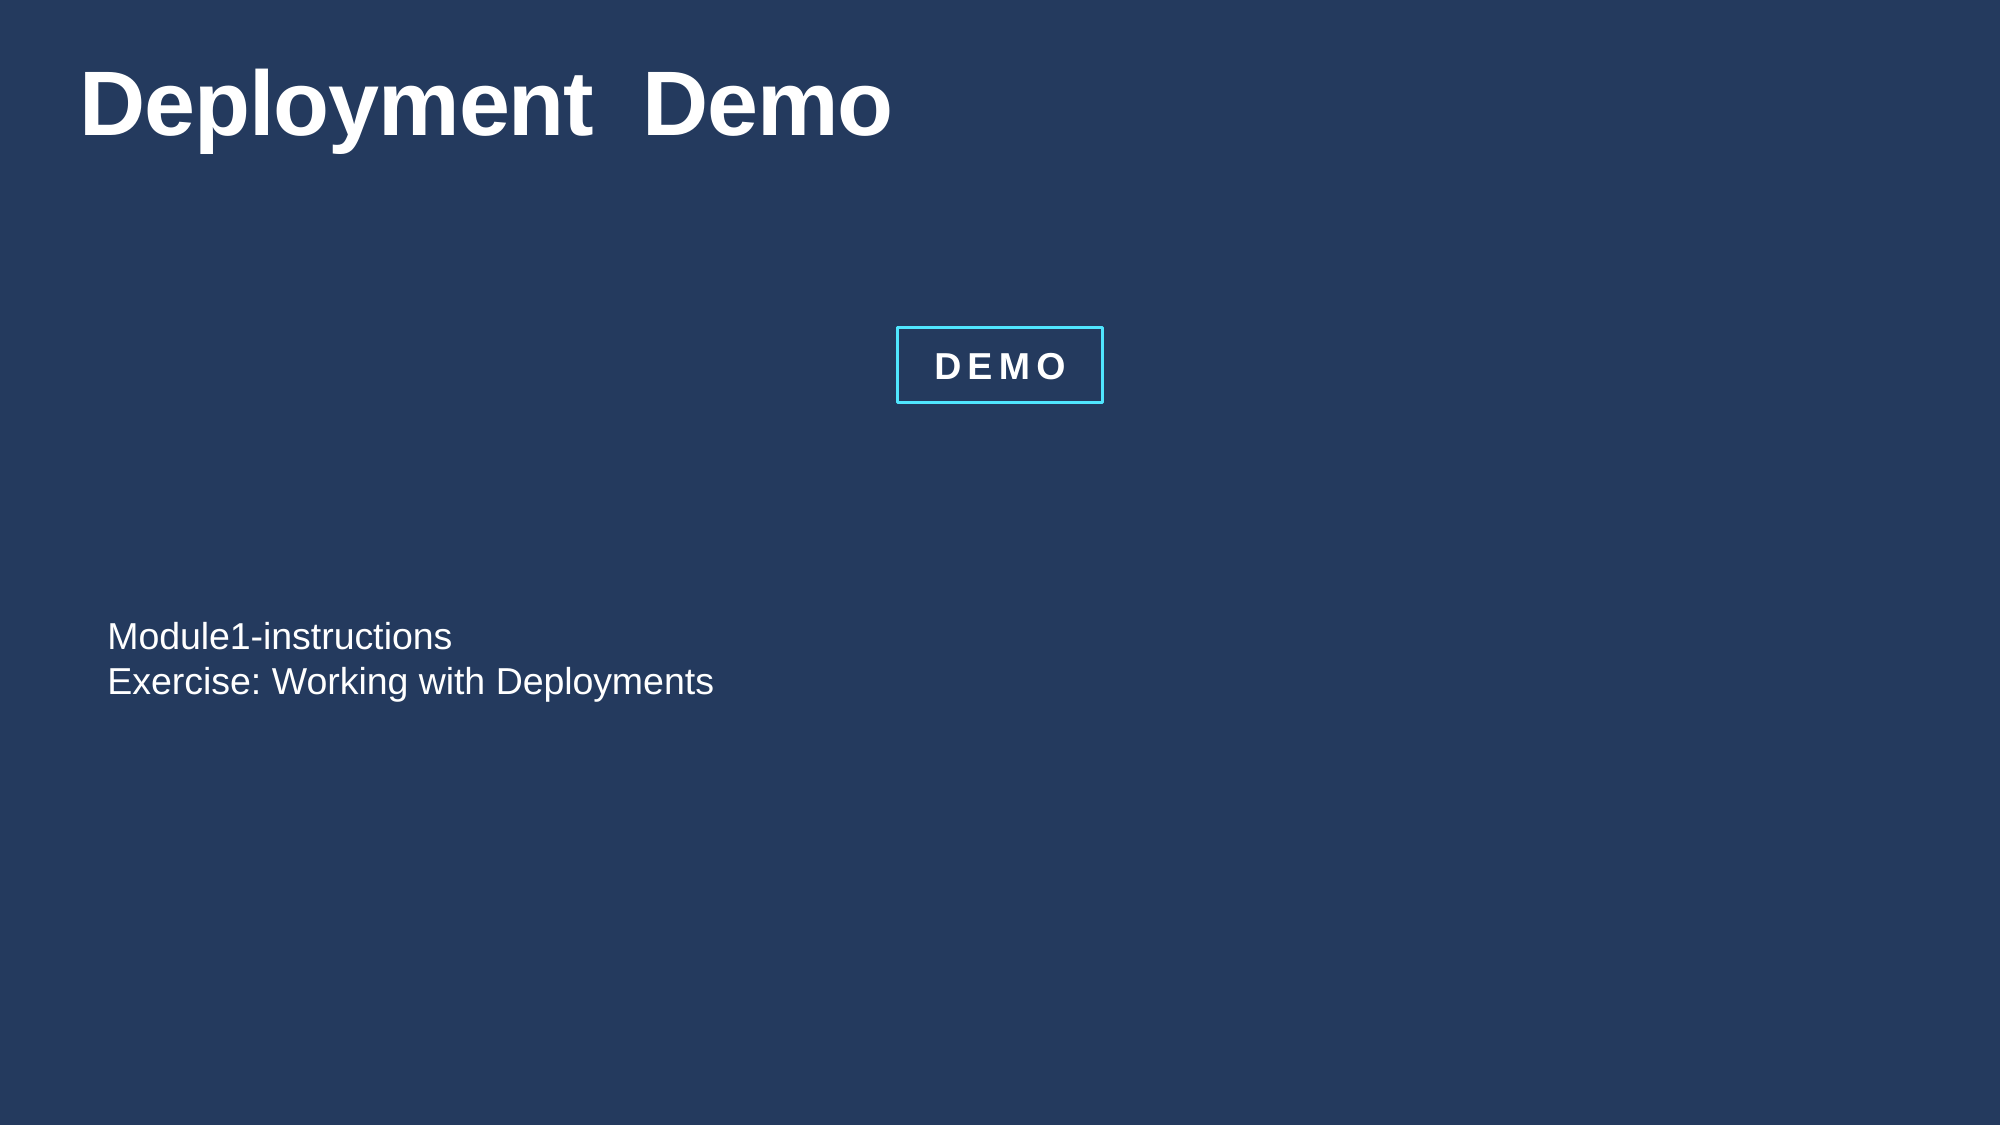

# Deployment  Demo
Module1-instructions
Exercise: Working with Deployments